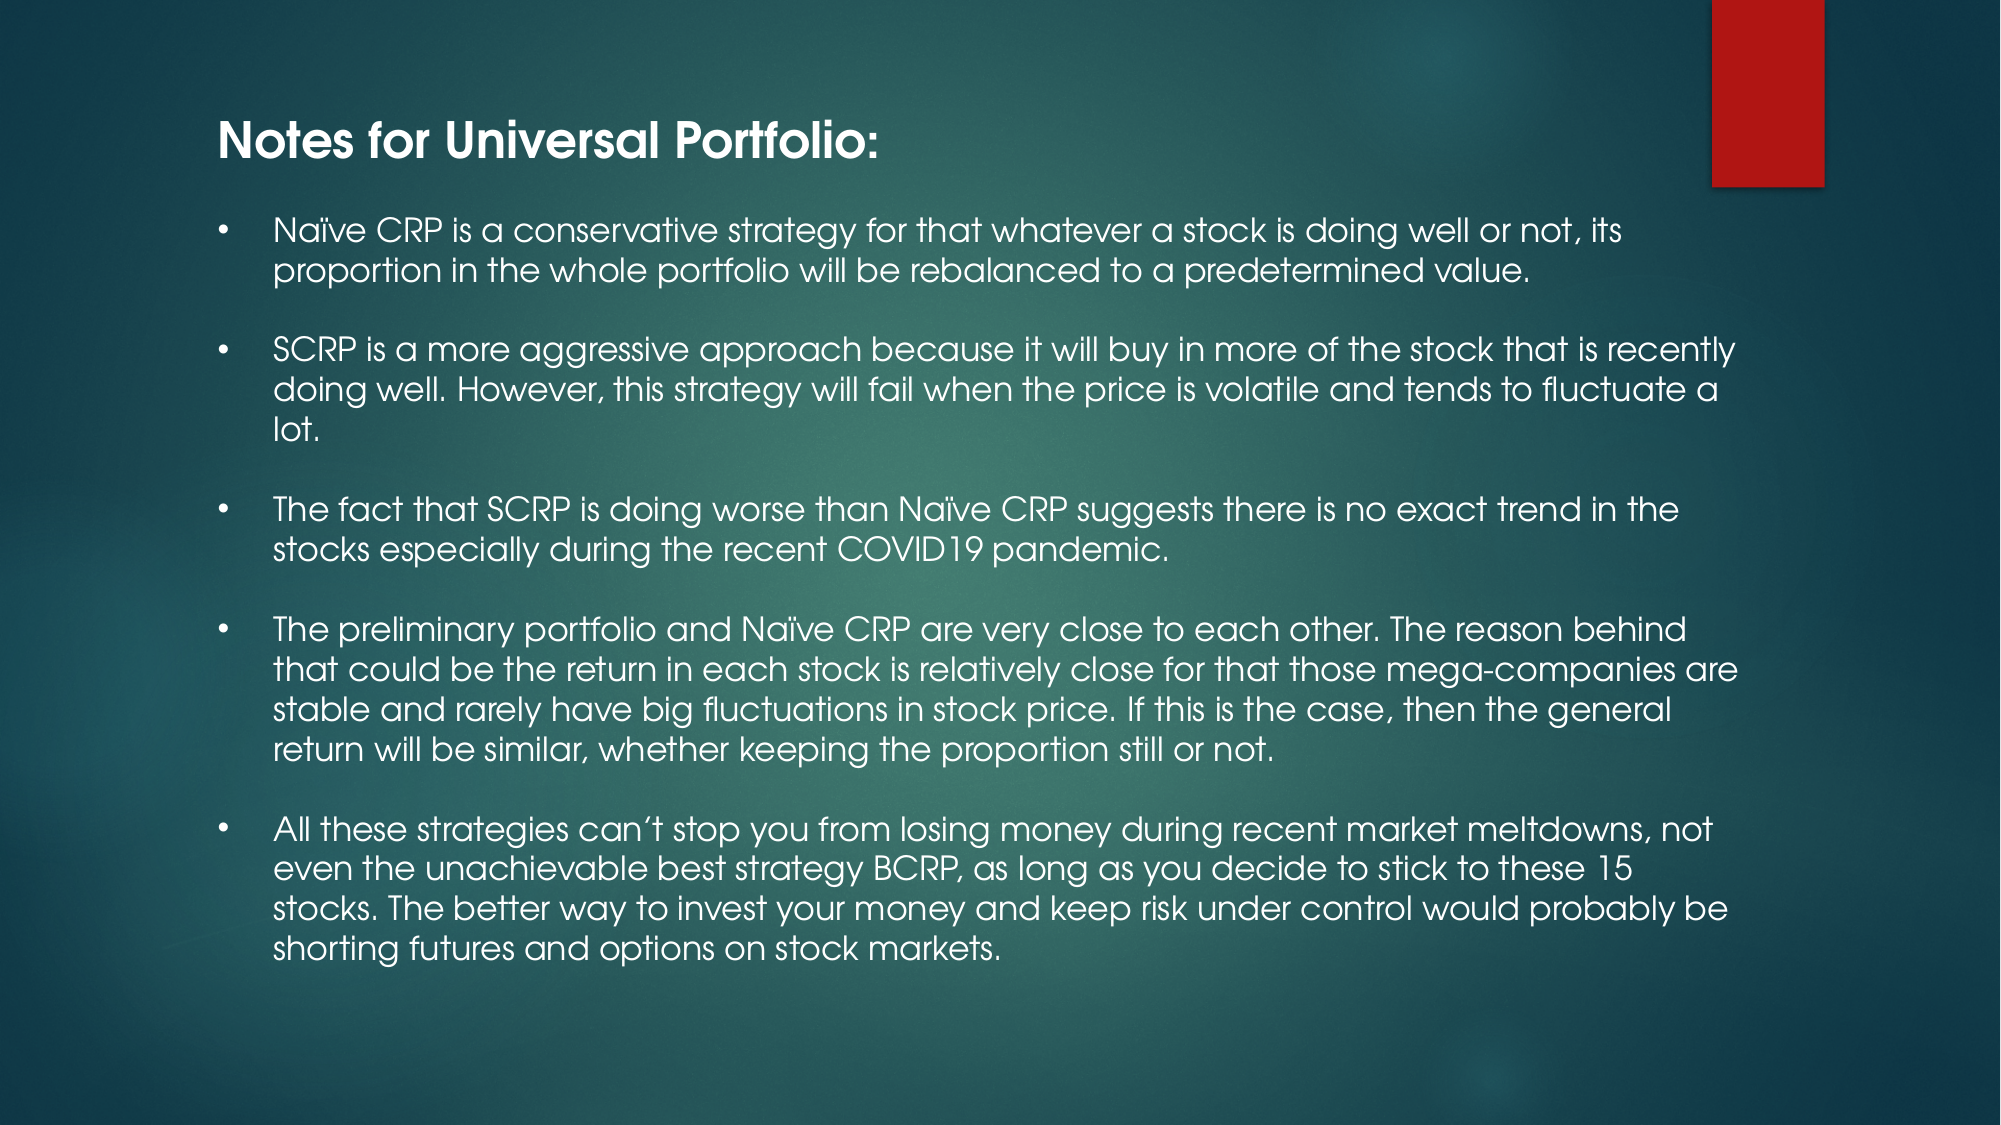

Notes for Universal Portfolio:

Naïve CRP is a conservative strategy for that whatever a stock is doing well or not, its proportion in the whole portfolio will be rebalanced to a predetermined value.

SCRP is a more aggressive approach because it will buy in more of the stock that is recently doing well. However, this strategy will fail when the price is volatile and tends to fluctuate a lot.

The fact that SCRP is doing worse than Naïve CRP suggests there is no exact trend in the stocks especially during the recent COVID19 pandemic.

The preliminary portfolio and Naïve CRP are very close to each other. The reason behind that could be the return in each stock is relatively close for that those mega-companies are stable and rarely have big fluctuations in stock price. If this is the case, then the general return will be similar, whether keeping the proportion still or not.

All these strategies can’t stop you from losing money during recent market meltdowns, not even the unachievable best strategy BCRP, as long as you decide to stick to these 15 stocks. The better way to invest your money and keep risk under control would probably be shorting futures and options on stock markets.